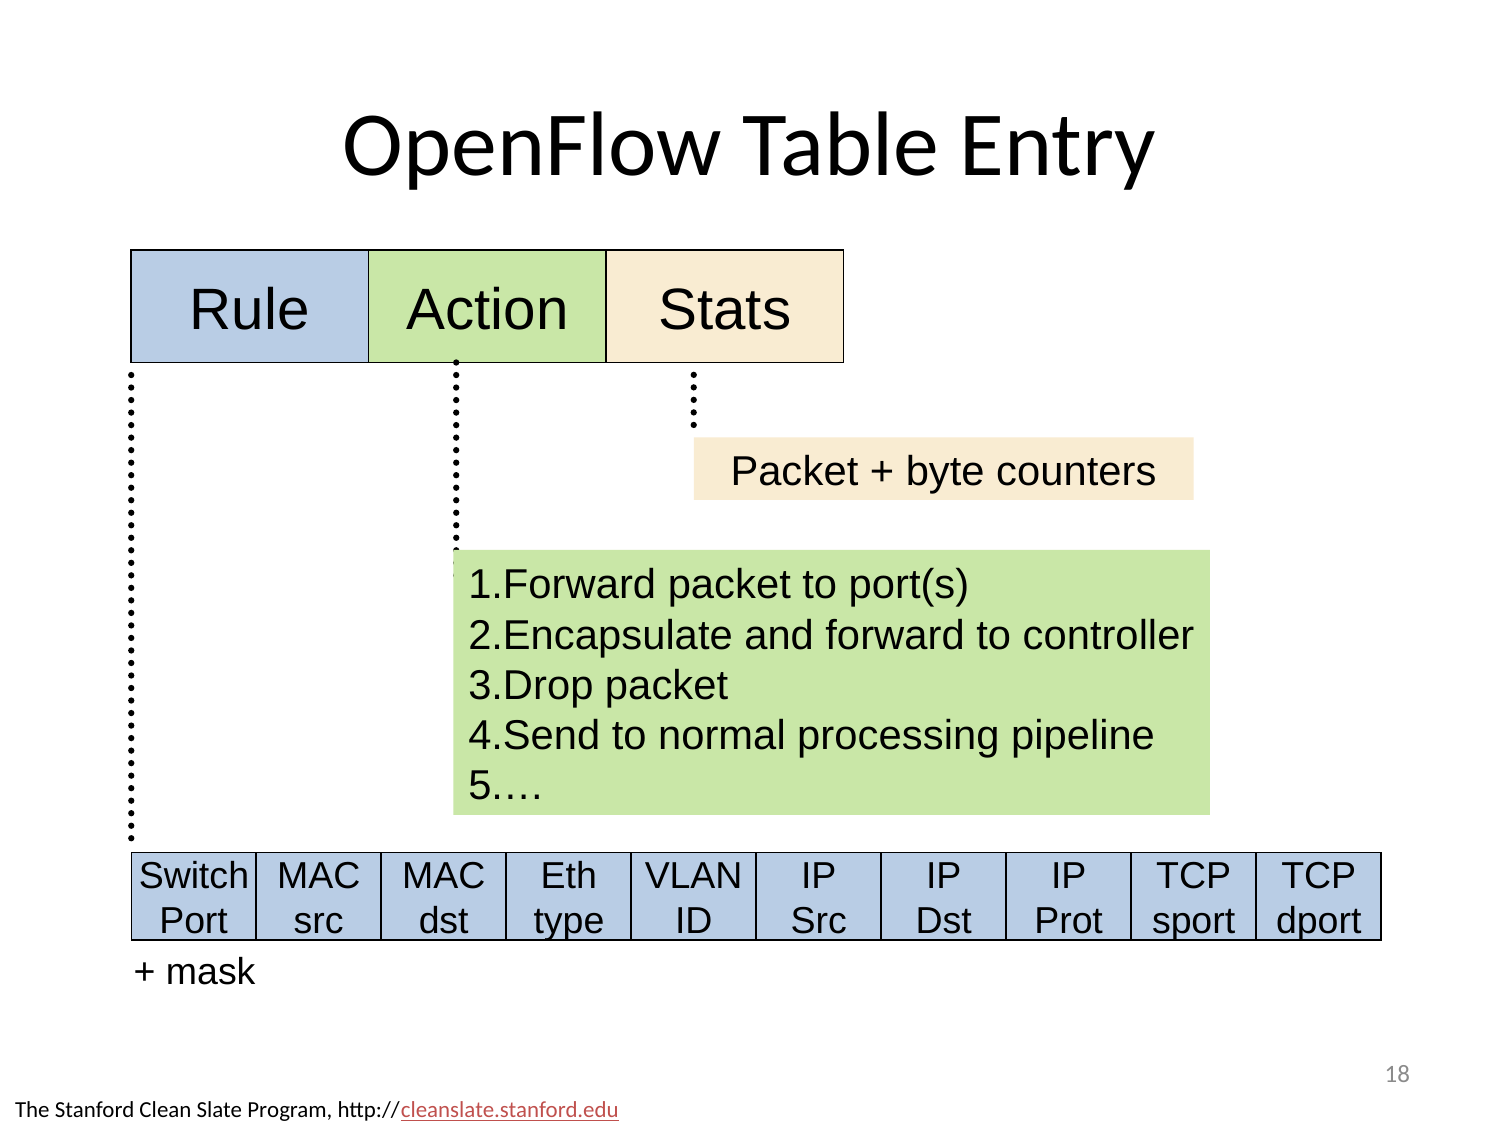

# OpenFlow Table Entry
Rule
Action
Stats

Packet + byte counters
Forward packet to port(s)
Encapsulate and forward to controller
Drop packet
Send to normal processing pipeline
…
Switch
Port
MAC
src
MAC
dst
Eth
type
VLAN
ID
IP
Src
IP
Dst
IP
Prot
TCP
sport
TCP
dport
+ mask
18
The Stanford Clean Slate Program, http://cleanslate.stanford.edu